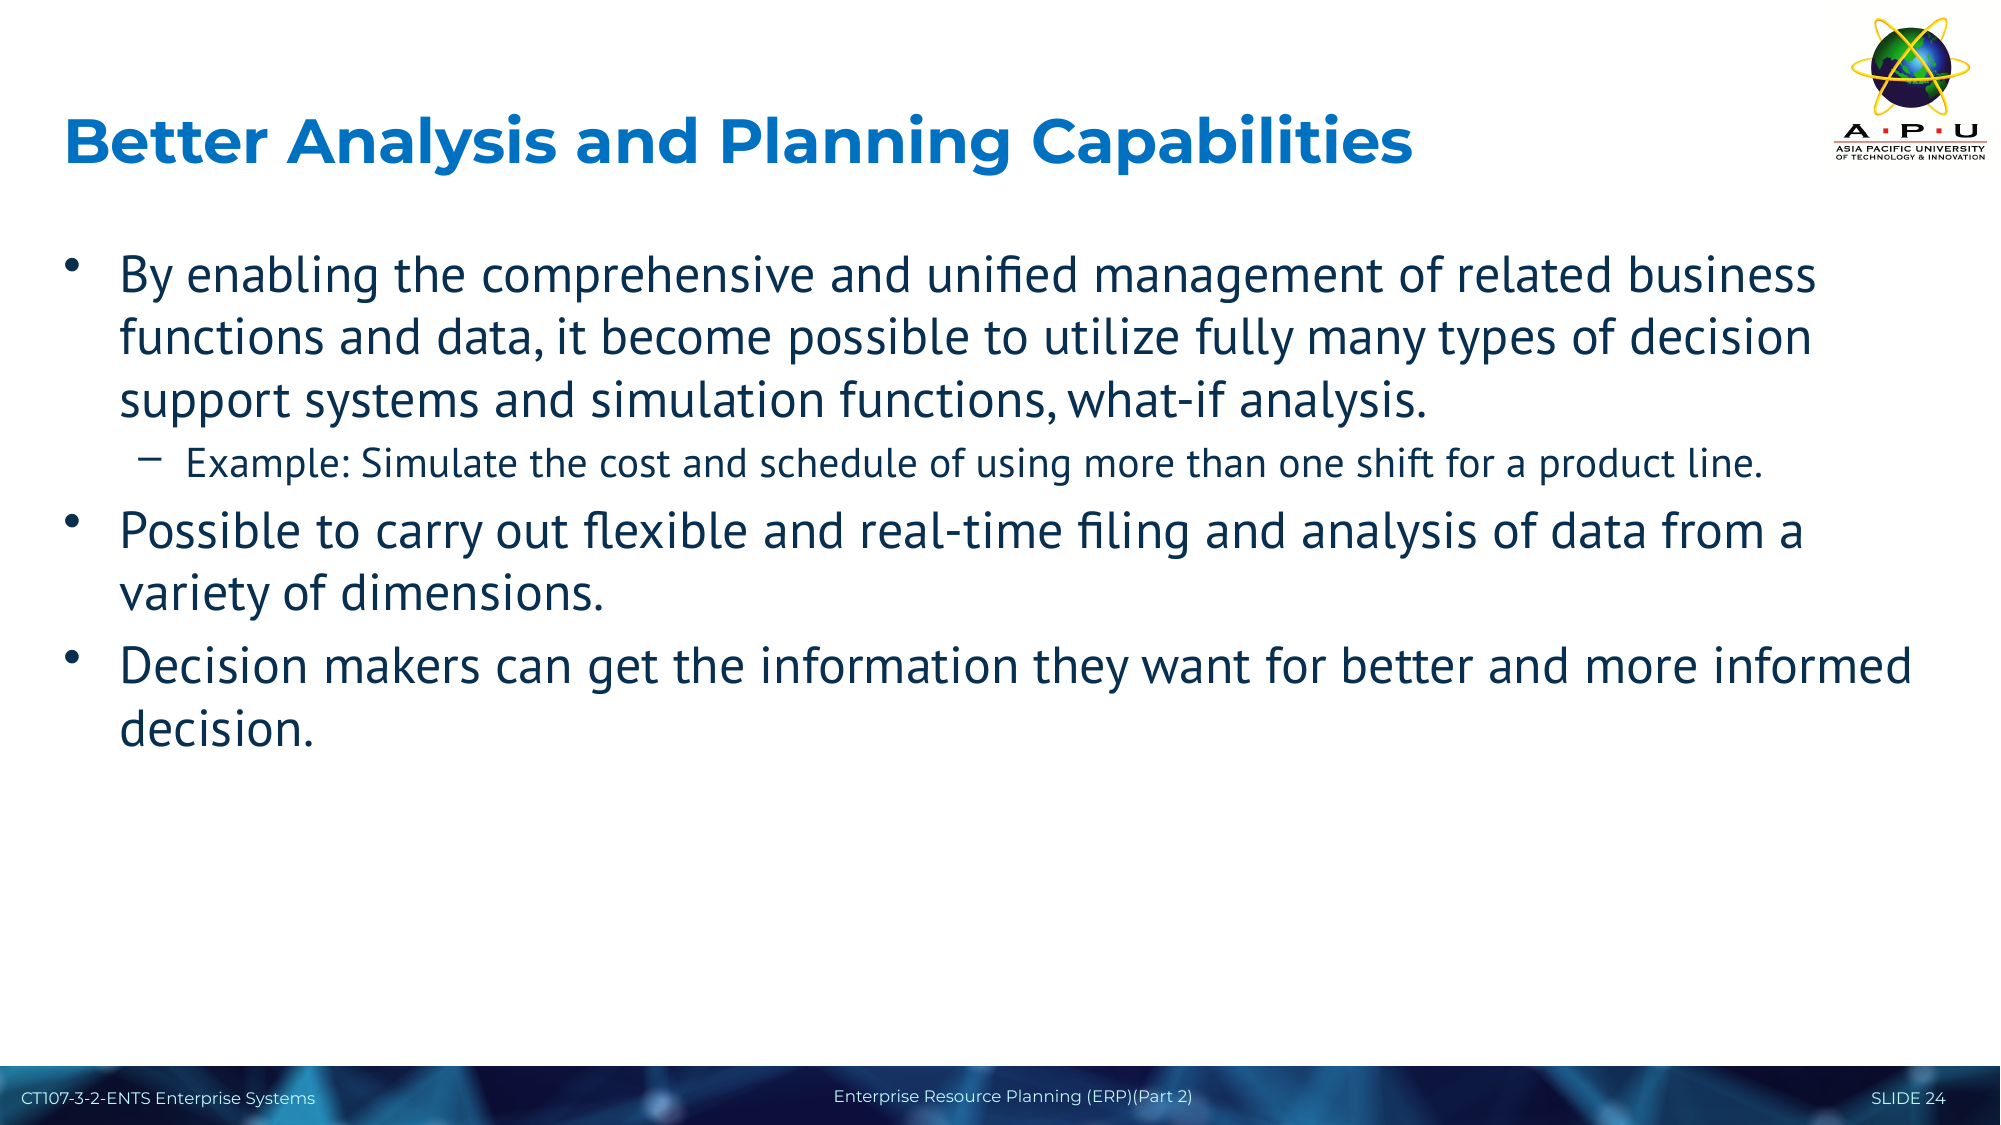

# Better Analysis and Planning Capabilities
By enabling the comprehensive and unified management of related business functions and data, it become possible to utilize fully many types of decision support systems and simulation functions, what-if analysis.
Example: Simulate the cost and schedule of using more than one shift for a product line.
Possible to carry out flexible and real-time filing and analysis of data from a variety of dimensions.
Decision makers can get the information they want for better and more informed decision.